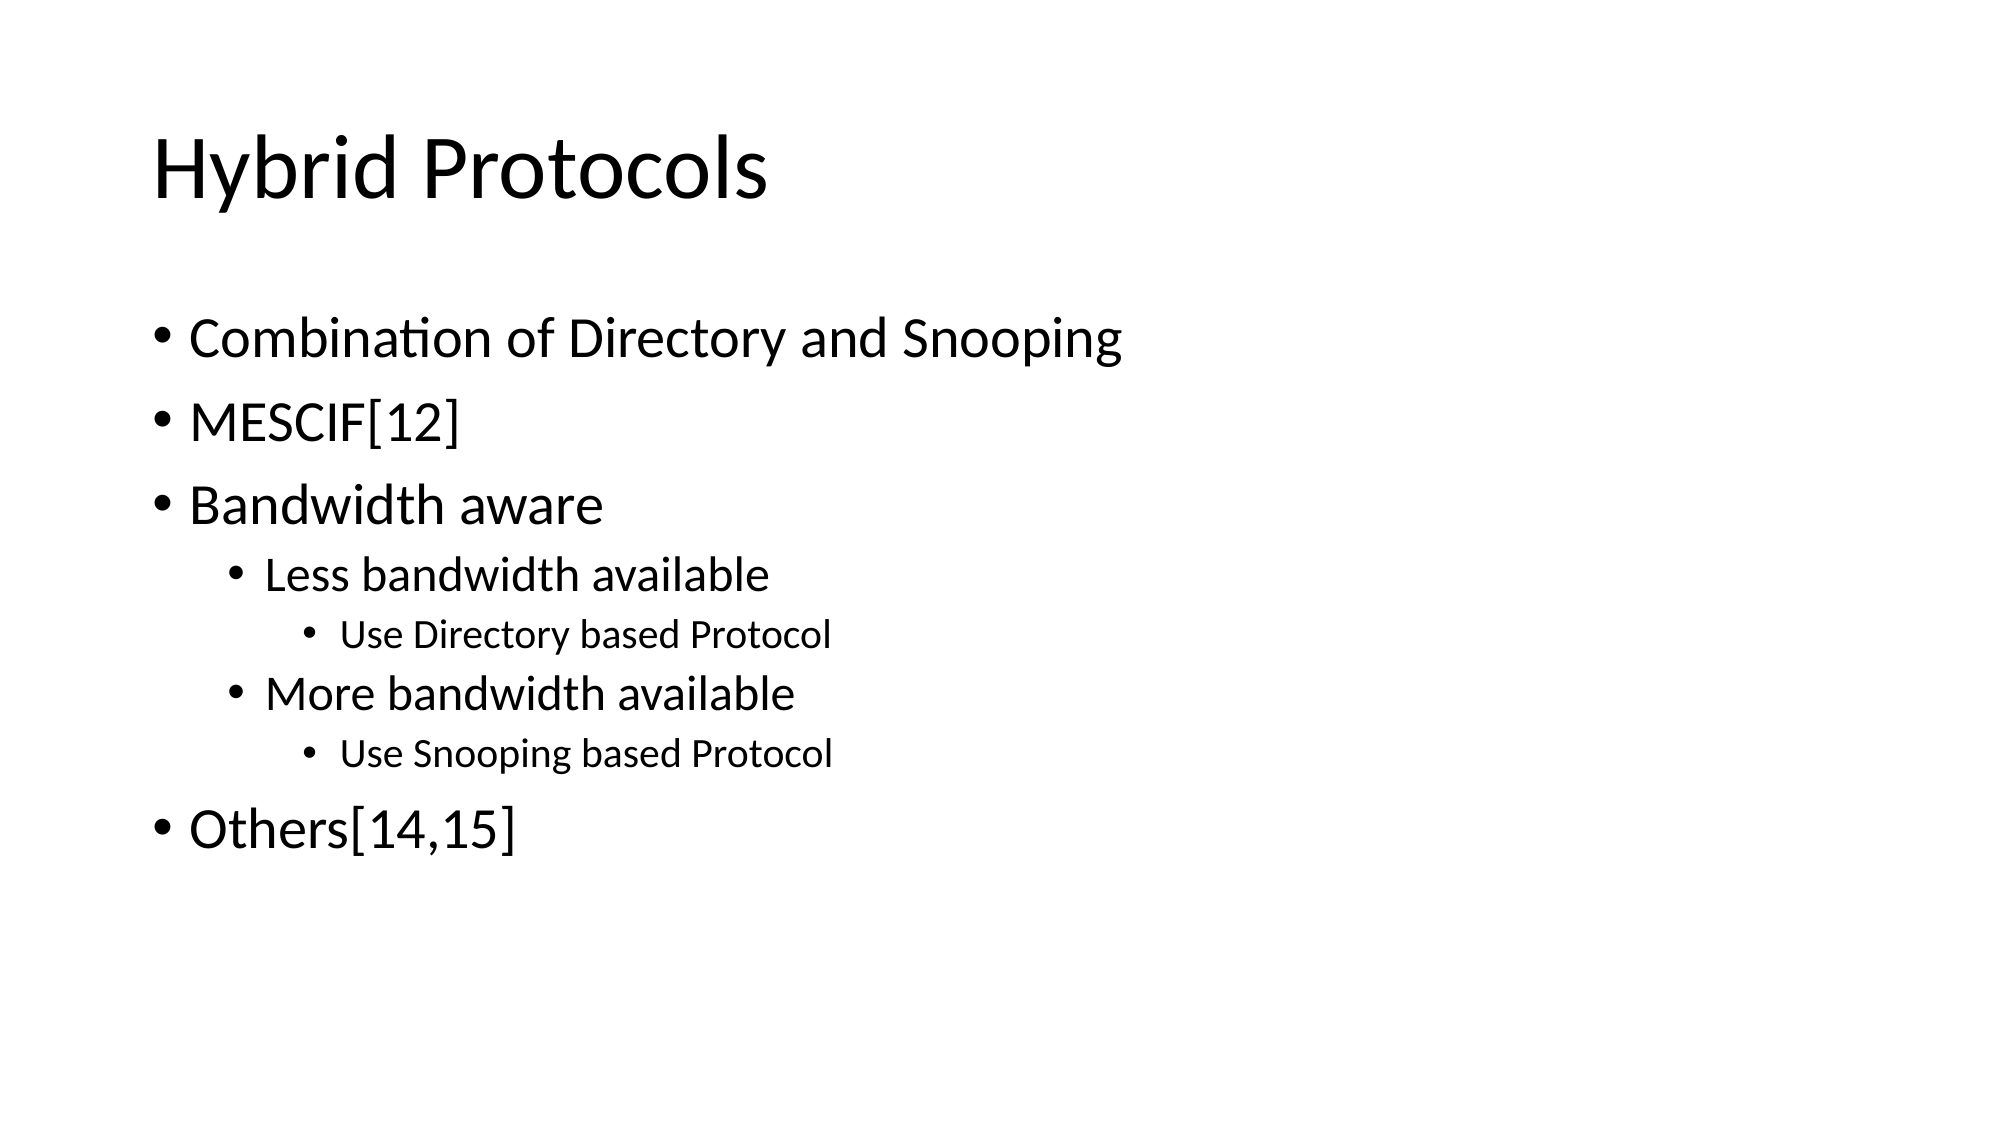

# Hybrid Protocols
Combination of Directory and Snooping
MESCIF[12]
Bandwidth aware
Less bandwidth available
Use Directory based Protocol
More bandwidth available
Use Snooping based Protocol
Others[14,15]